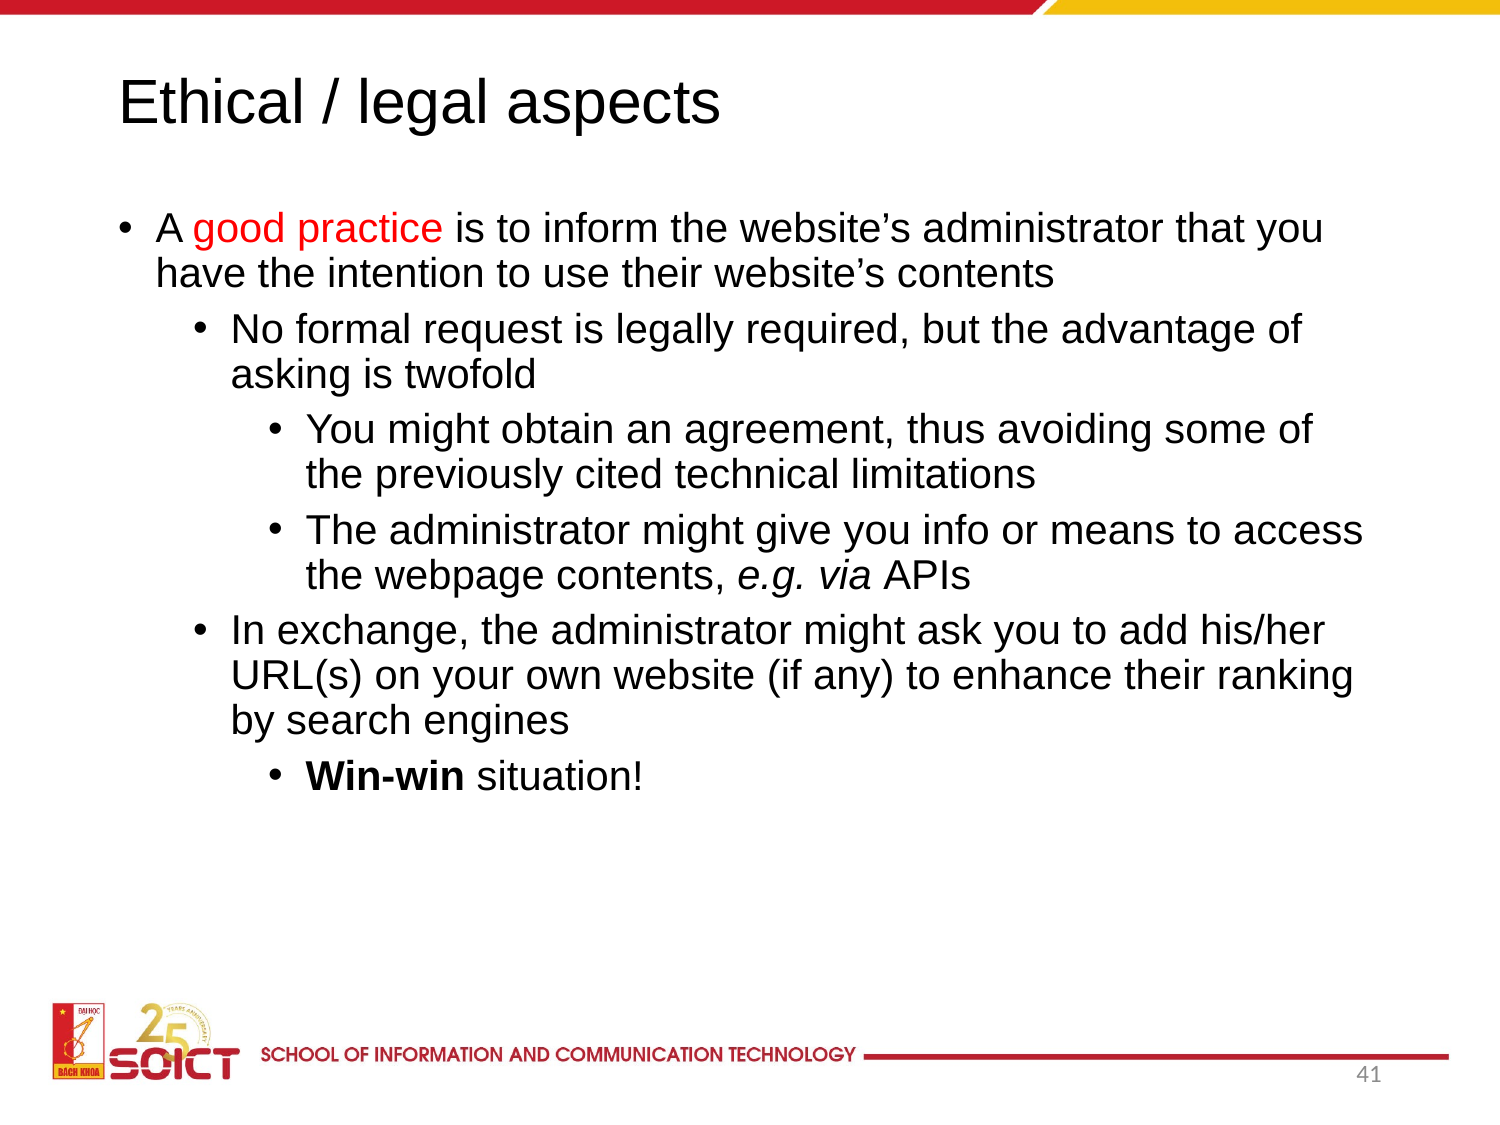

# Ethical / legal aspects
A good practice is to inform the website’s administrator that you have the intention to use their website’s contents
No formal request is legally required, but the advantage of asking is twofold
You might obtain an agreement, thus avoiding some of the previously cited technical limitations
The administrator might give you info or means to access the webpage contents, e.g. via APIs
In exchange, the administrator might ask you to add his/her URL(s) on your own website (if any) to enhance their ranking by search engines
Win-win situation!
41